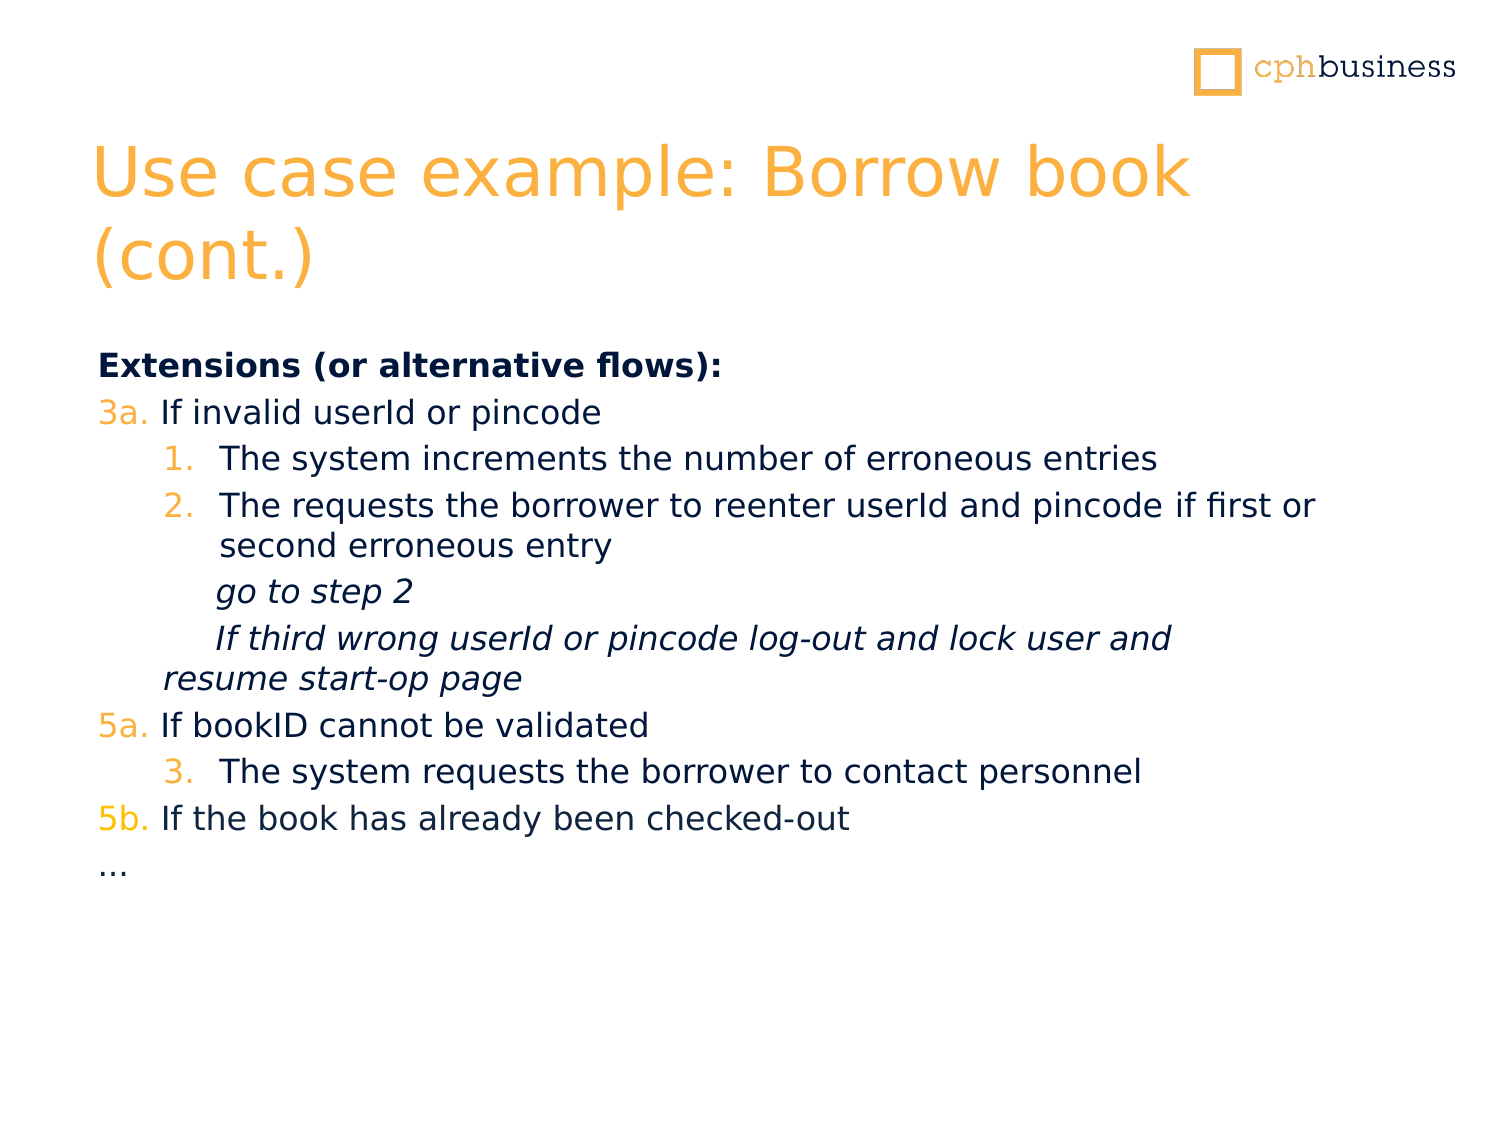

Use case example: Borrow book (cont.)

Extensions (or alternative flows):
3a. If invalid userId or pincode
The system increments the number of erroneous entries
The requests the borrower to reenter userId and pincode if first or second erroneous entry
     go to step 2
     If third wrong userId or pincode log-out and lock user and resume start-op page
5a. If bookID cannot be validated
The system requests the borrower to contact personnel
5b. If the book has already been checked-out
...